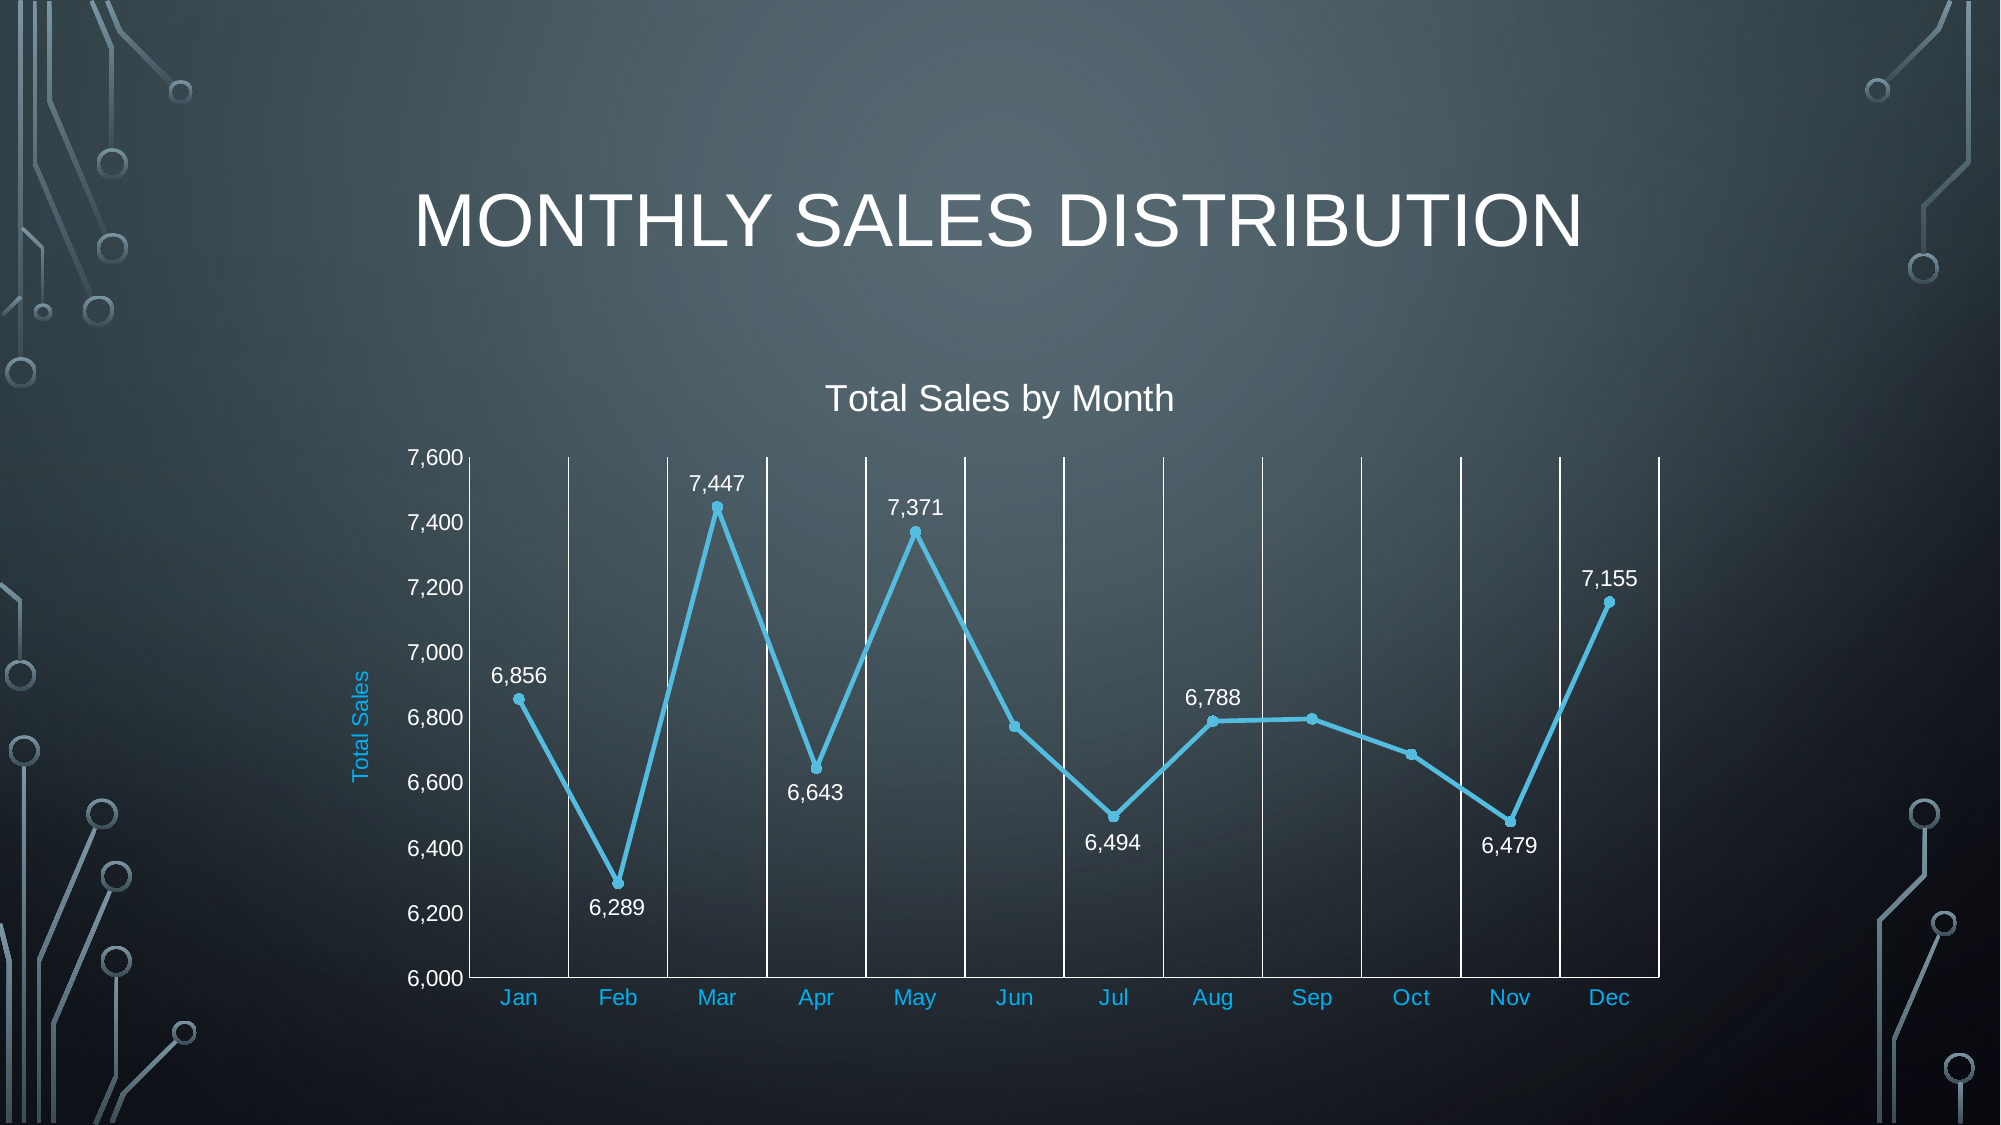

# Monthly Sales Distribution

### Chart: Total Sales by Month

| Category |  Total Result  |
|---|---|
| Jan | 6856.0 |
| Feb | 6289.0 |
| Mar | 7447.0 |
| Apr | 6643.0 |
| May | 7371.0 |
| Jun | 6772.0 |
| Jul | 6494.0 |
| Aug | 6788.0 |
| Sep | 6795.0 |
| Oct | 6686.0 |
| Nov | 6479.0 |
| Dec | 7155.0 |